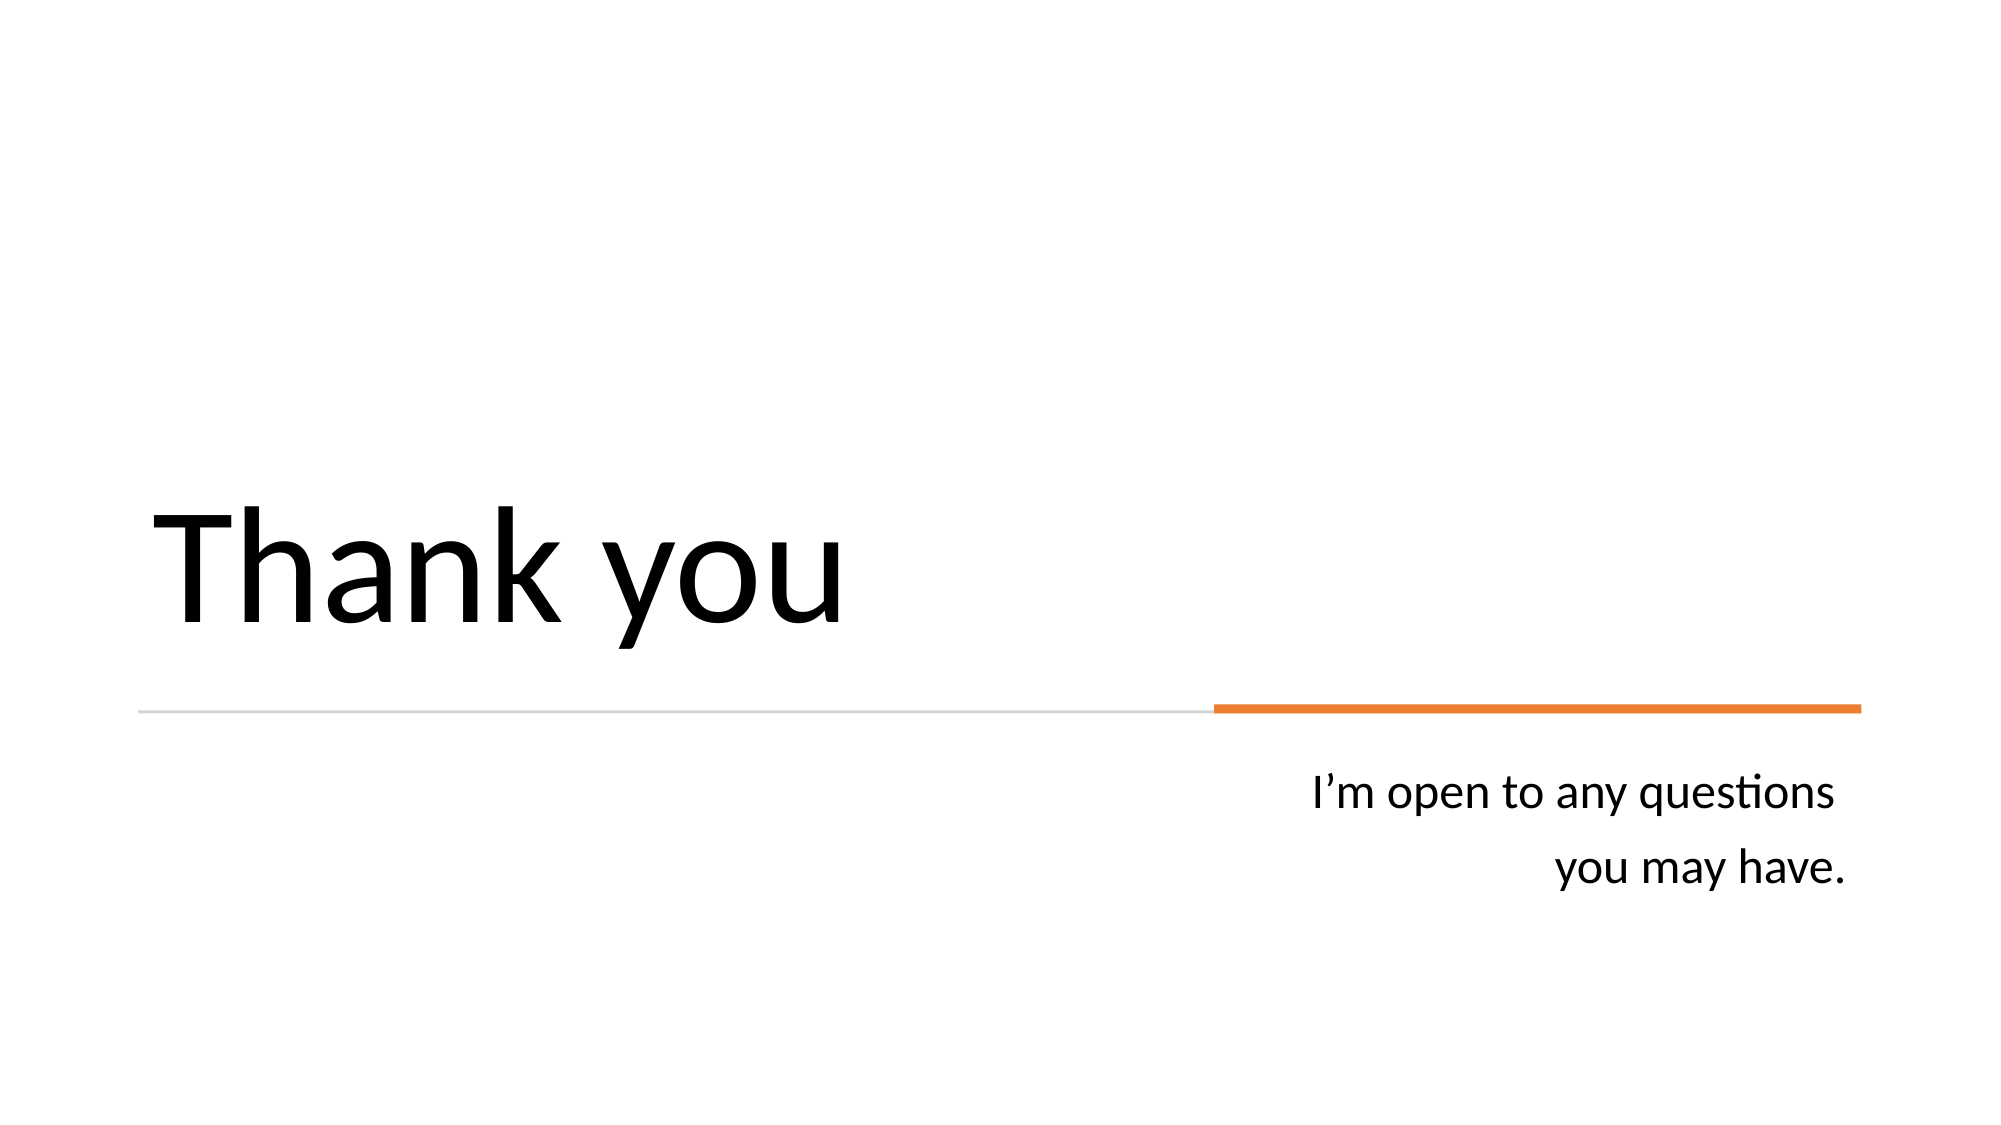

# Thank you

I’m open to any questions
you may have.